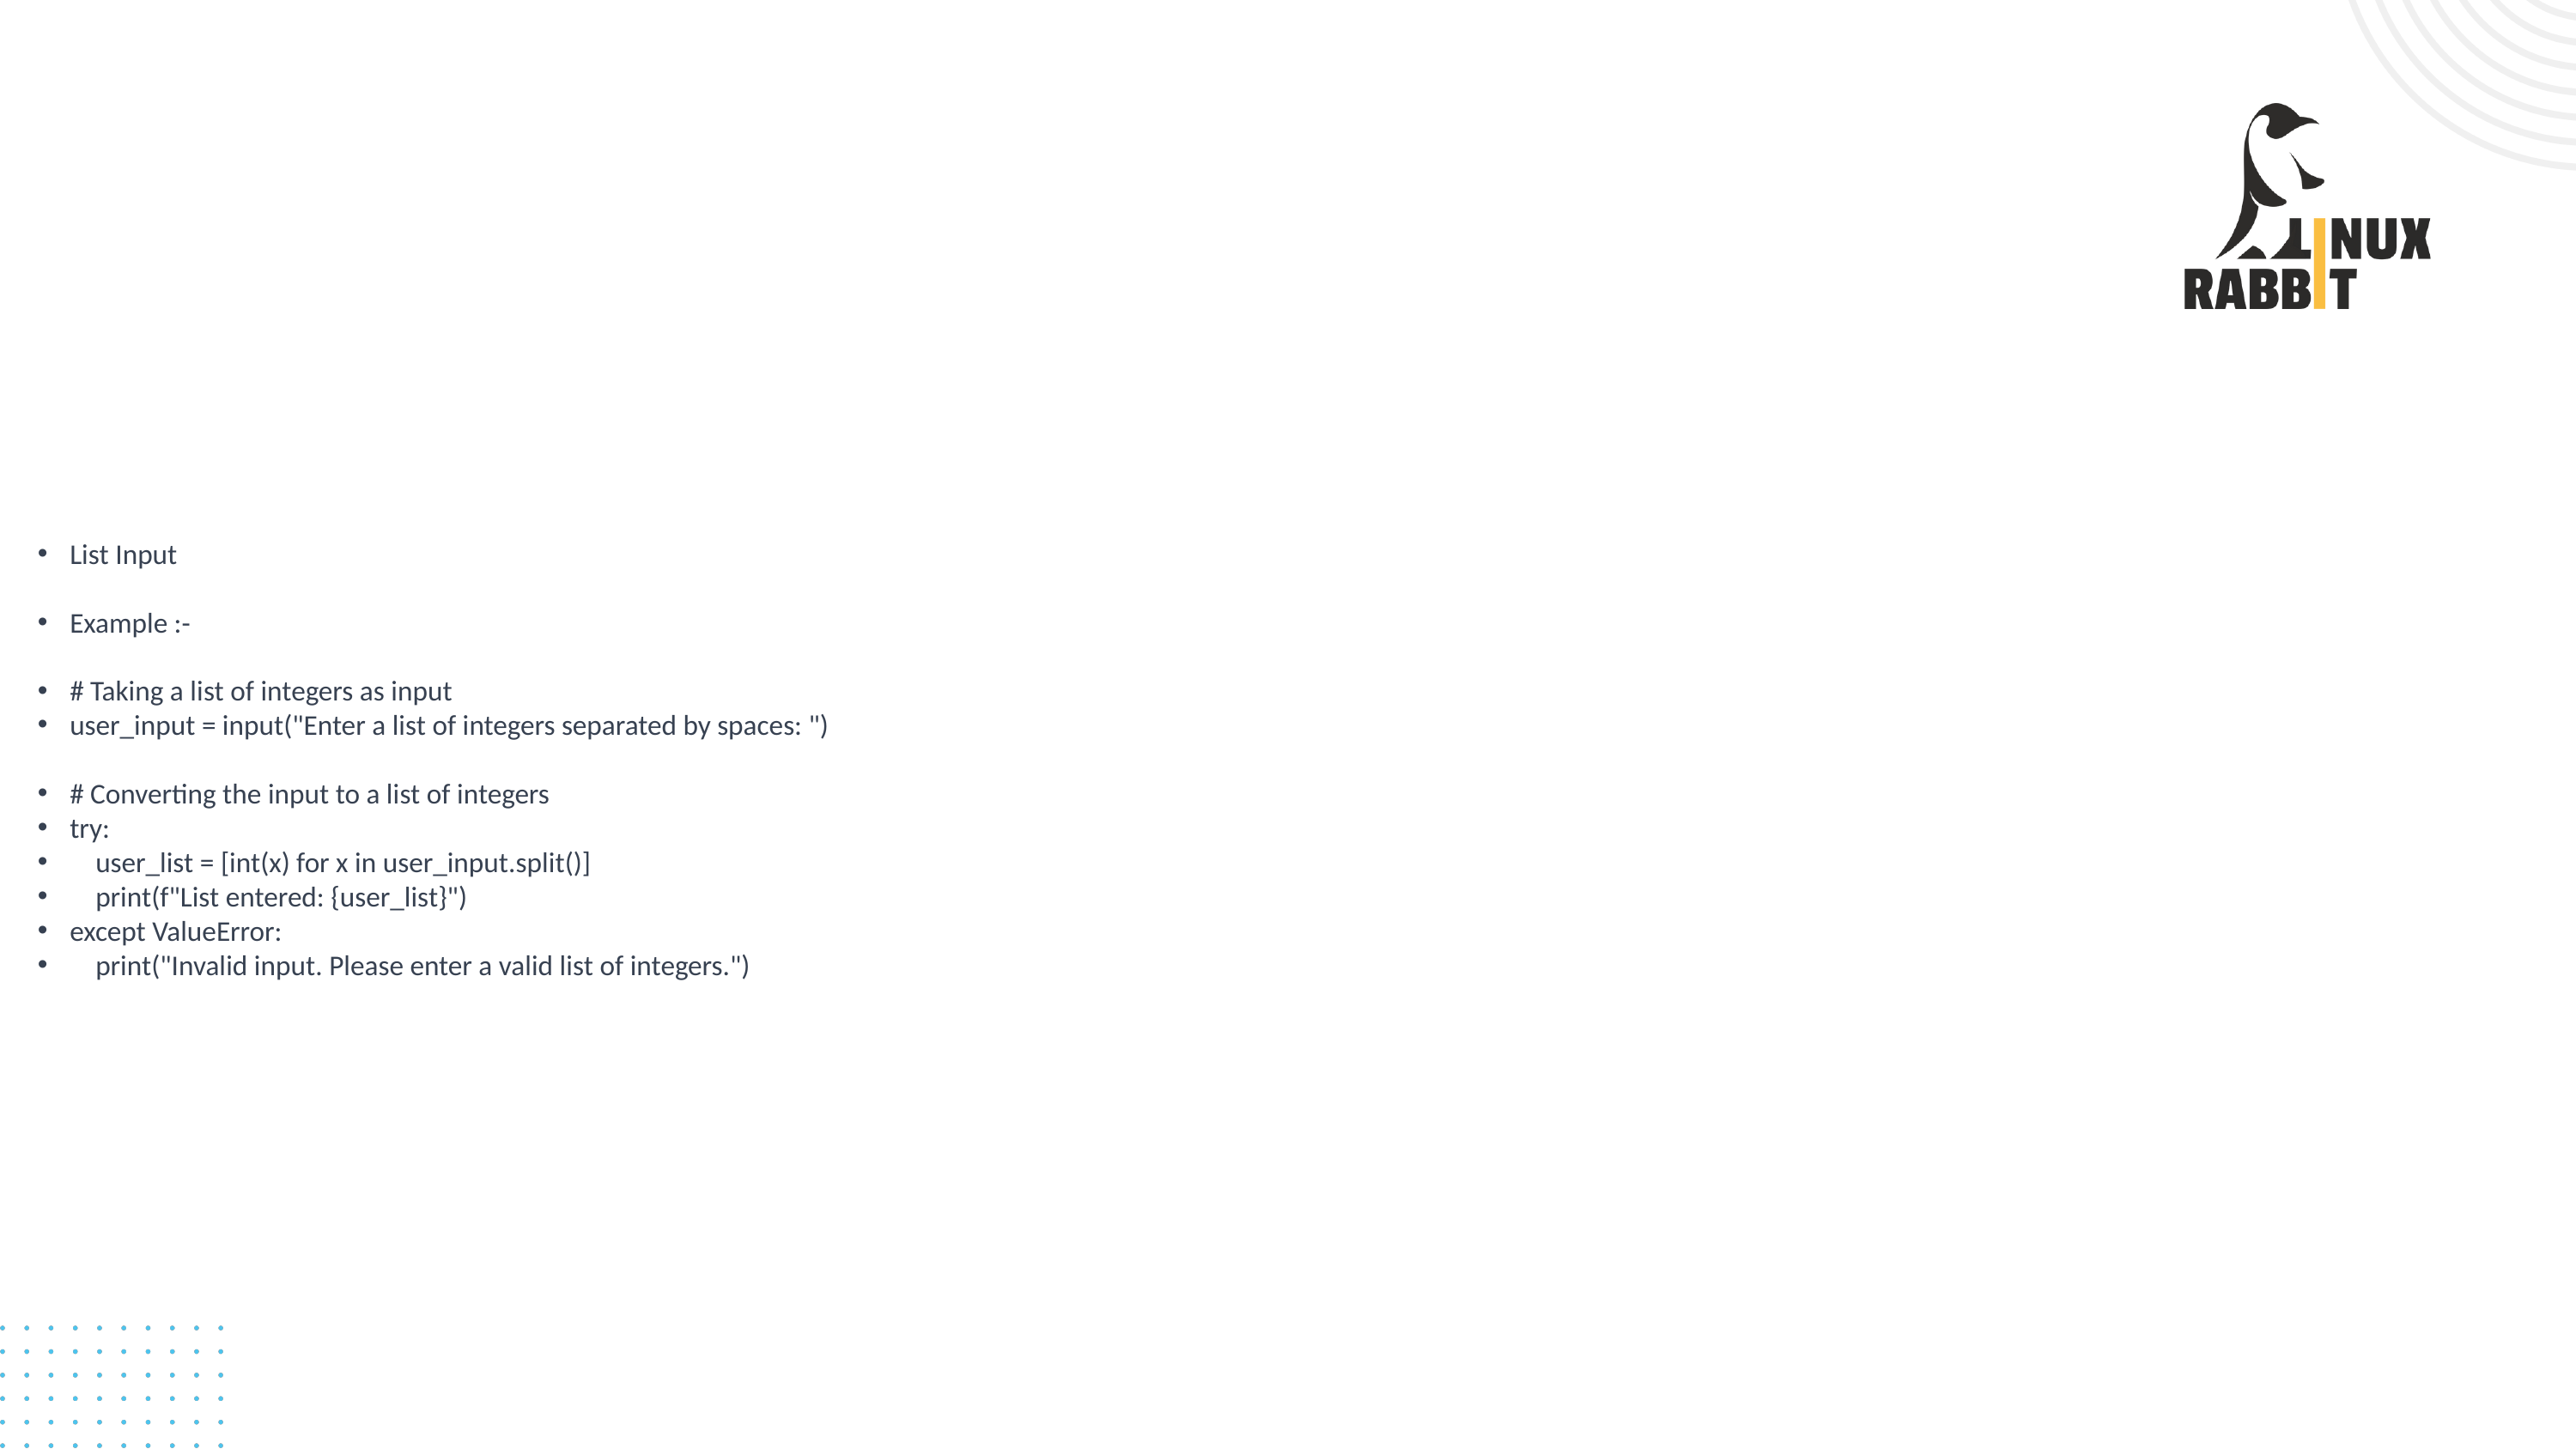

# List Input

Example :-

# Taking a list of integers as input
user_input = input("Enter a list of integers separated by spaces: ")

# Converting the input to a list of integers
try:
    user_list = [int(x) for x in user_input.split()]
    print(f"List entered: {user_list}")
except ValueError:
    print("Invalid input. Please enter a valid list of integers.")